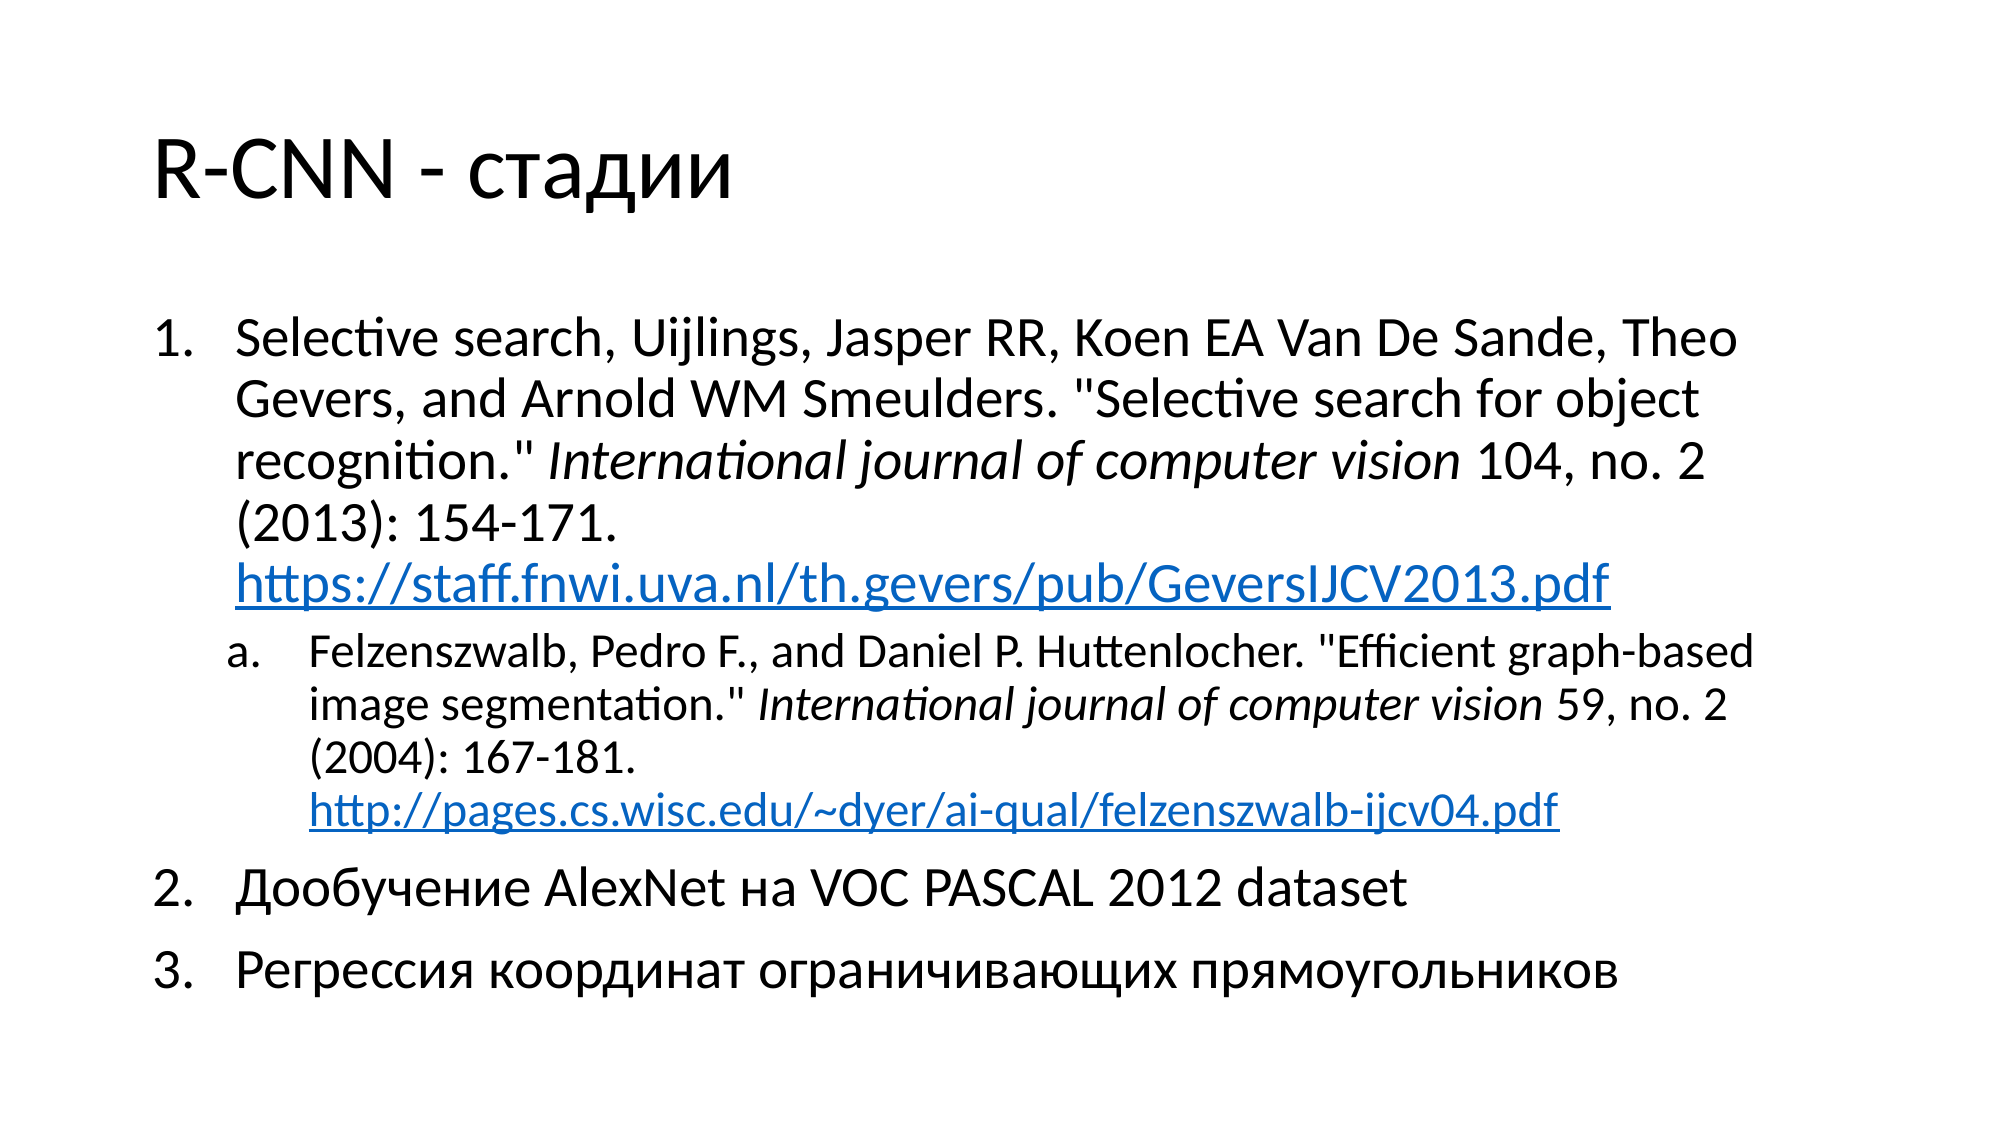

# R-CNN - стадии
Selective search, Uijlings, Jasper RR, Koen EA Van De Sande, Theo Gevers, and Arnold WM Smeulders. "Selective search for object recognition." International journal of computer vision 104, no. 2 (2013): 154-171. https://staff.fnwi.uva.nl/th.gevers/pub/GeversIJCV2013.pdf
Felzenszwalb, Pedro F., and Daniel P. Huttenlocher. "Efficient graph-based image segmentation." International journal of computer vision 59, no. 2 (2004): 167-181. http://pages.cs.wisc.edu/~dyer/ai-qual/felzenszwalb-ijcv04.pdf
Дообучение AlexNet на VOC PASCAL 2012 dataset
Регрессия координат ограничивающих прямоугольников